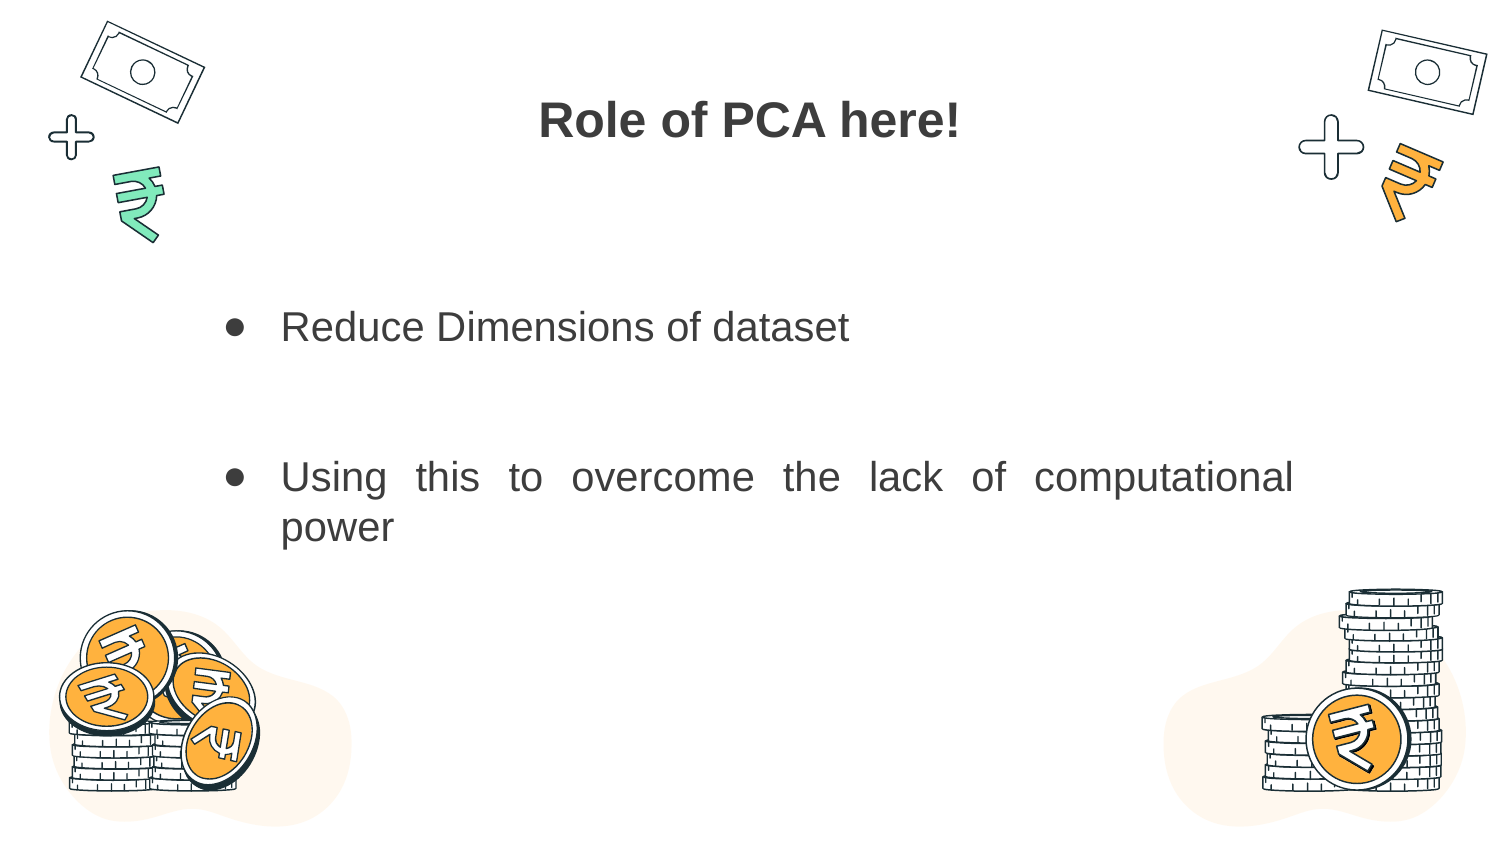

# Role of PCA here!

Reduce Dimensions of dataset

Using this to overcome the lack of computational power